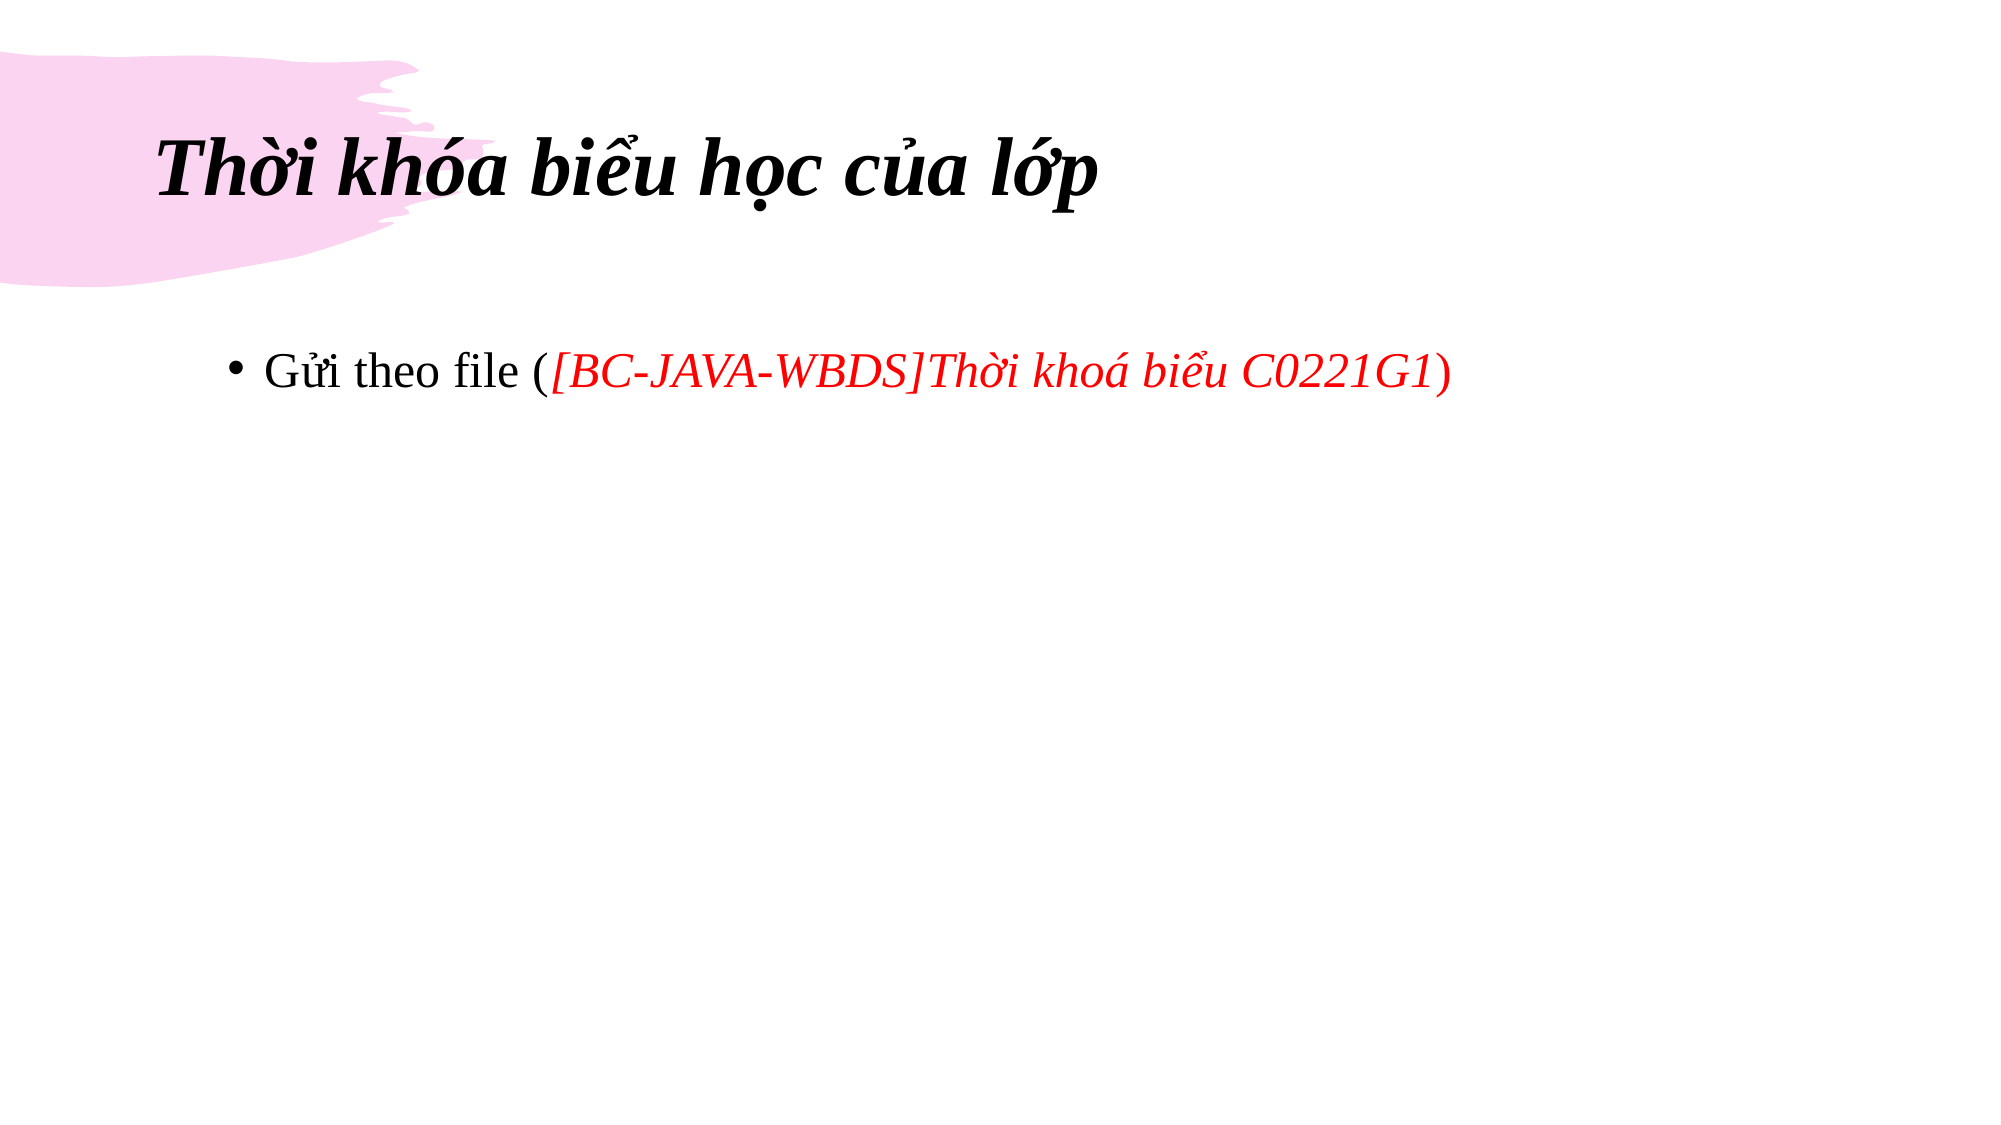

# Thời khóa biểu học của lớp
Gửi theo file ([BC-JAVA-WBDS]Thời khoá biểu C0221G1)